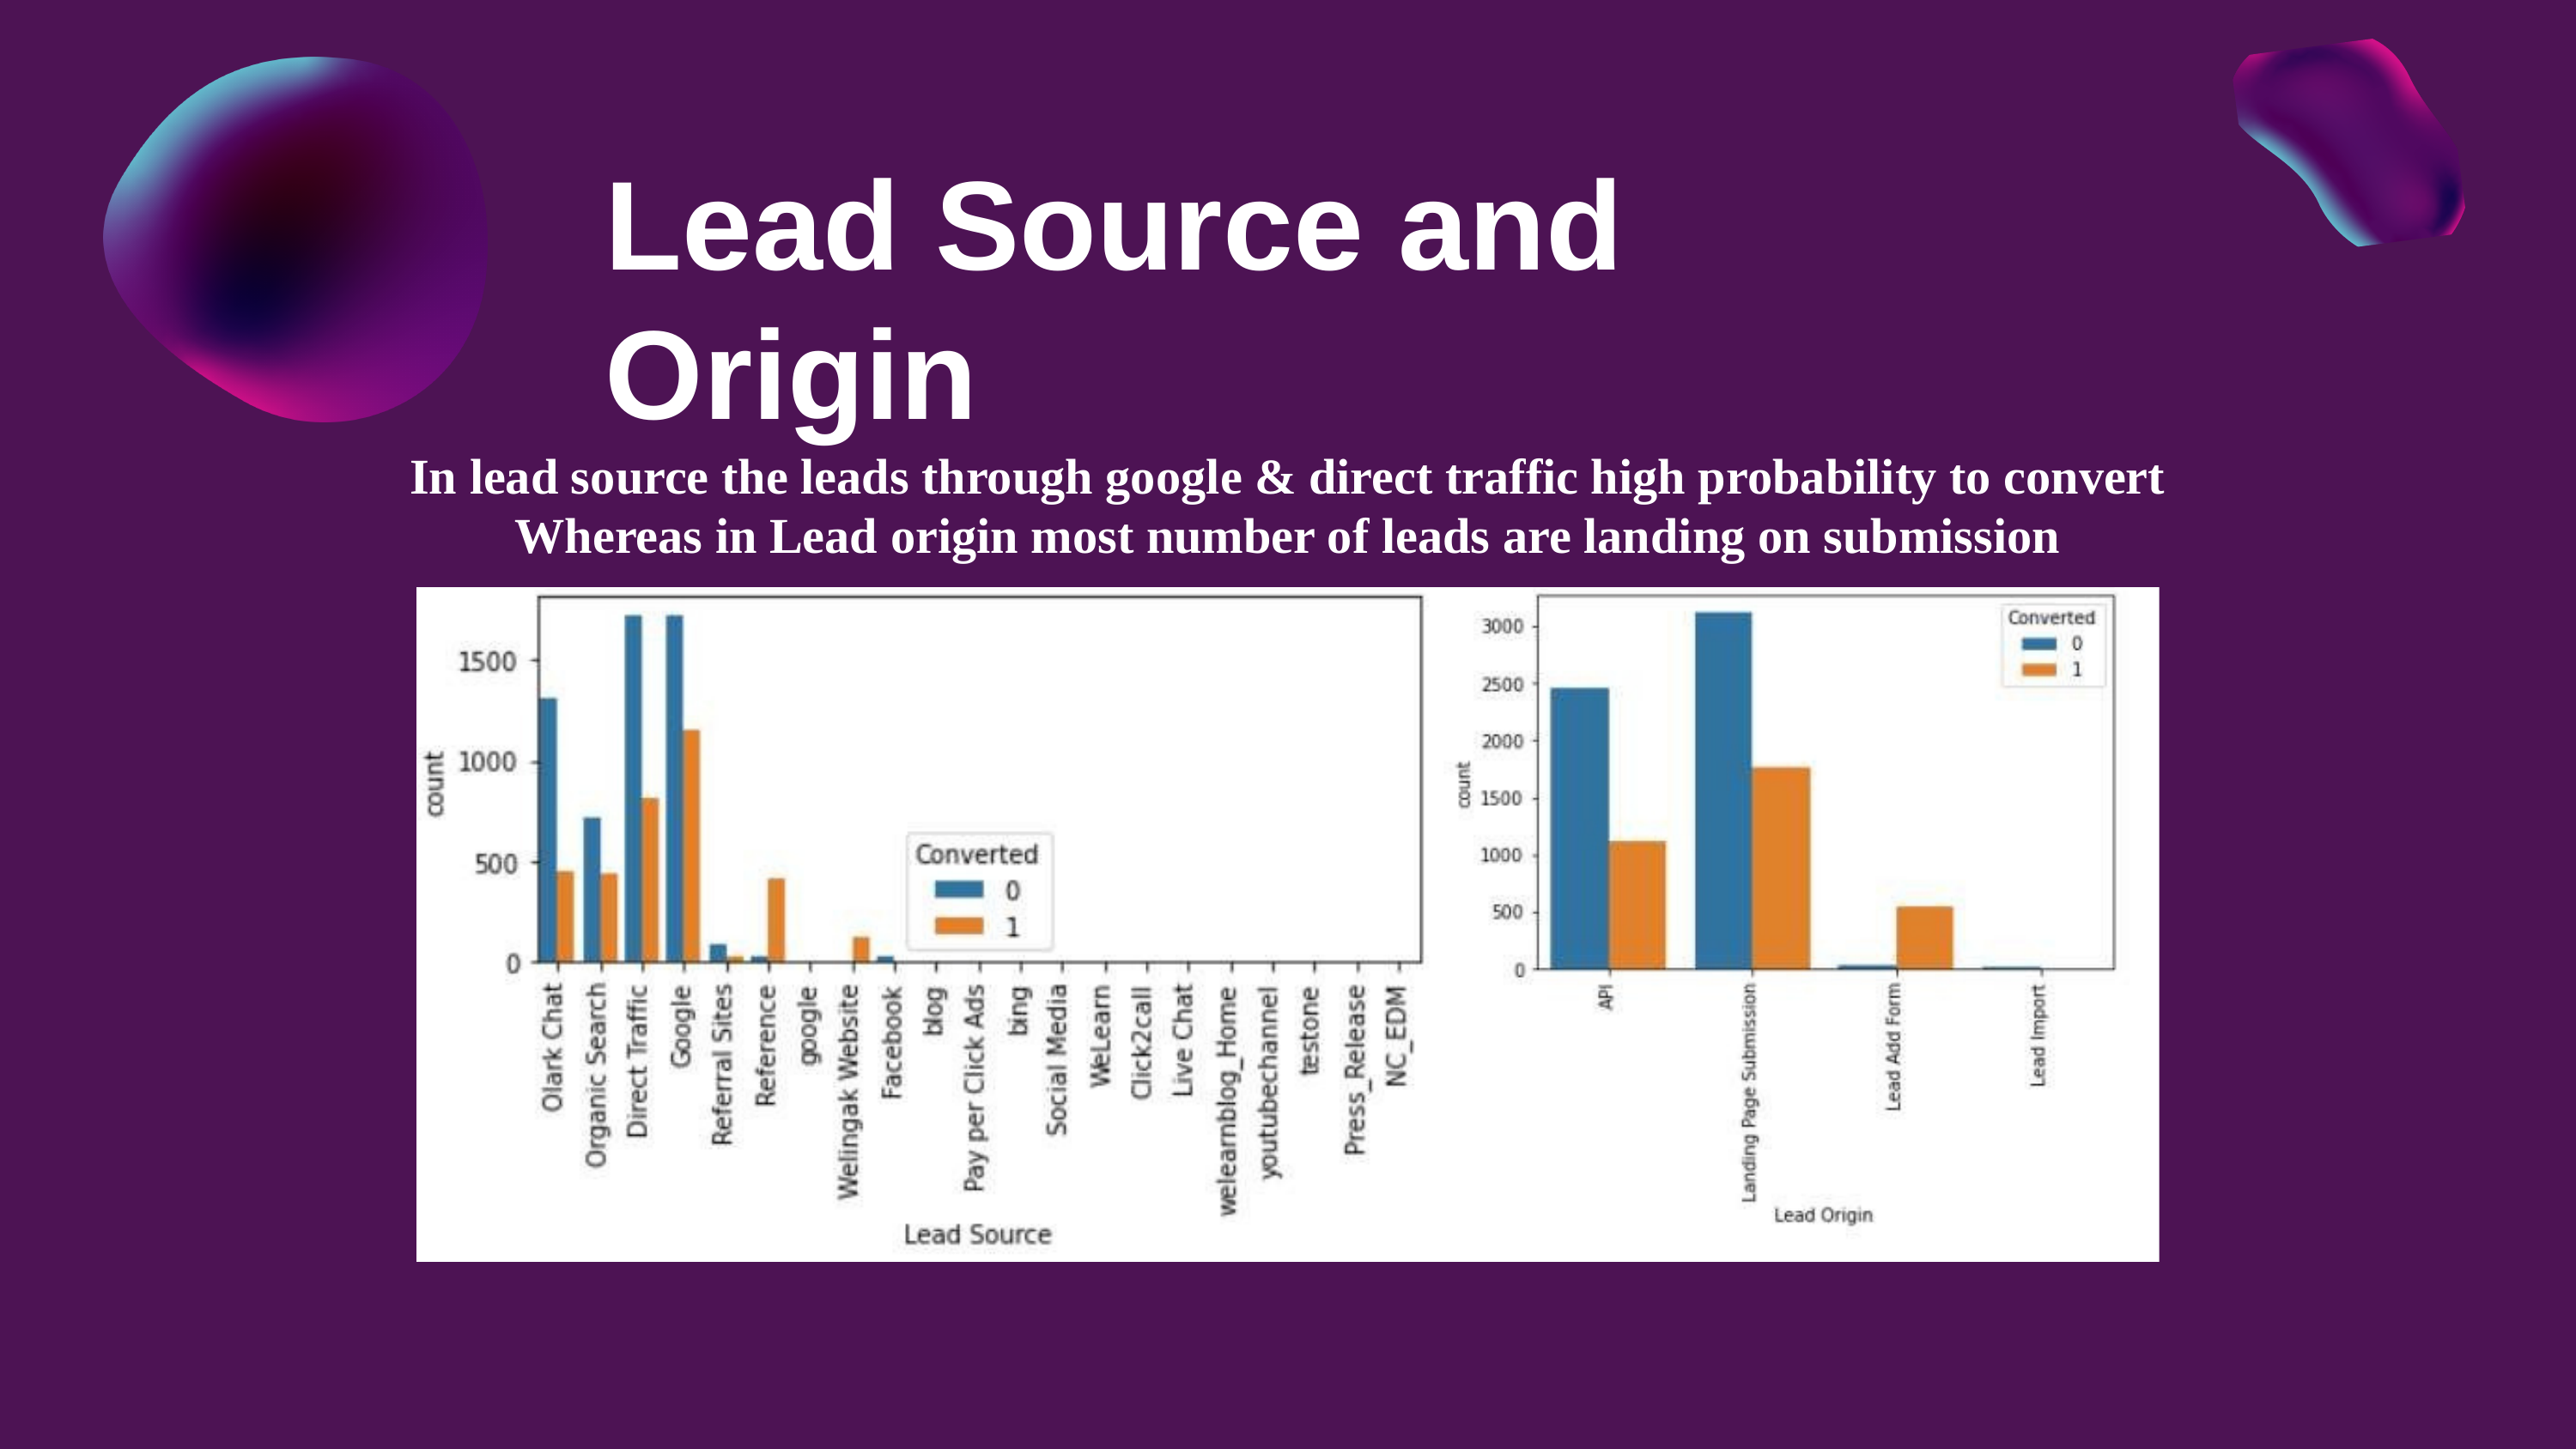

Lead Source and Origin
In lead source the leads through google & direct traffic high probability to convert
Whereas in Lead origin most number of leads are landing on submission